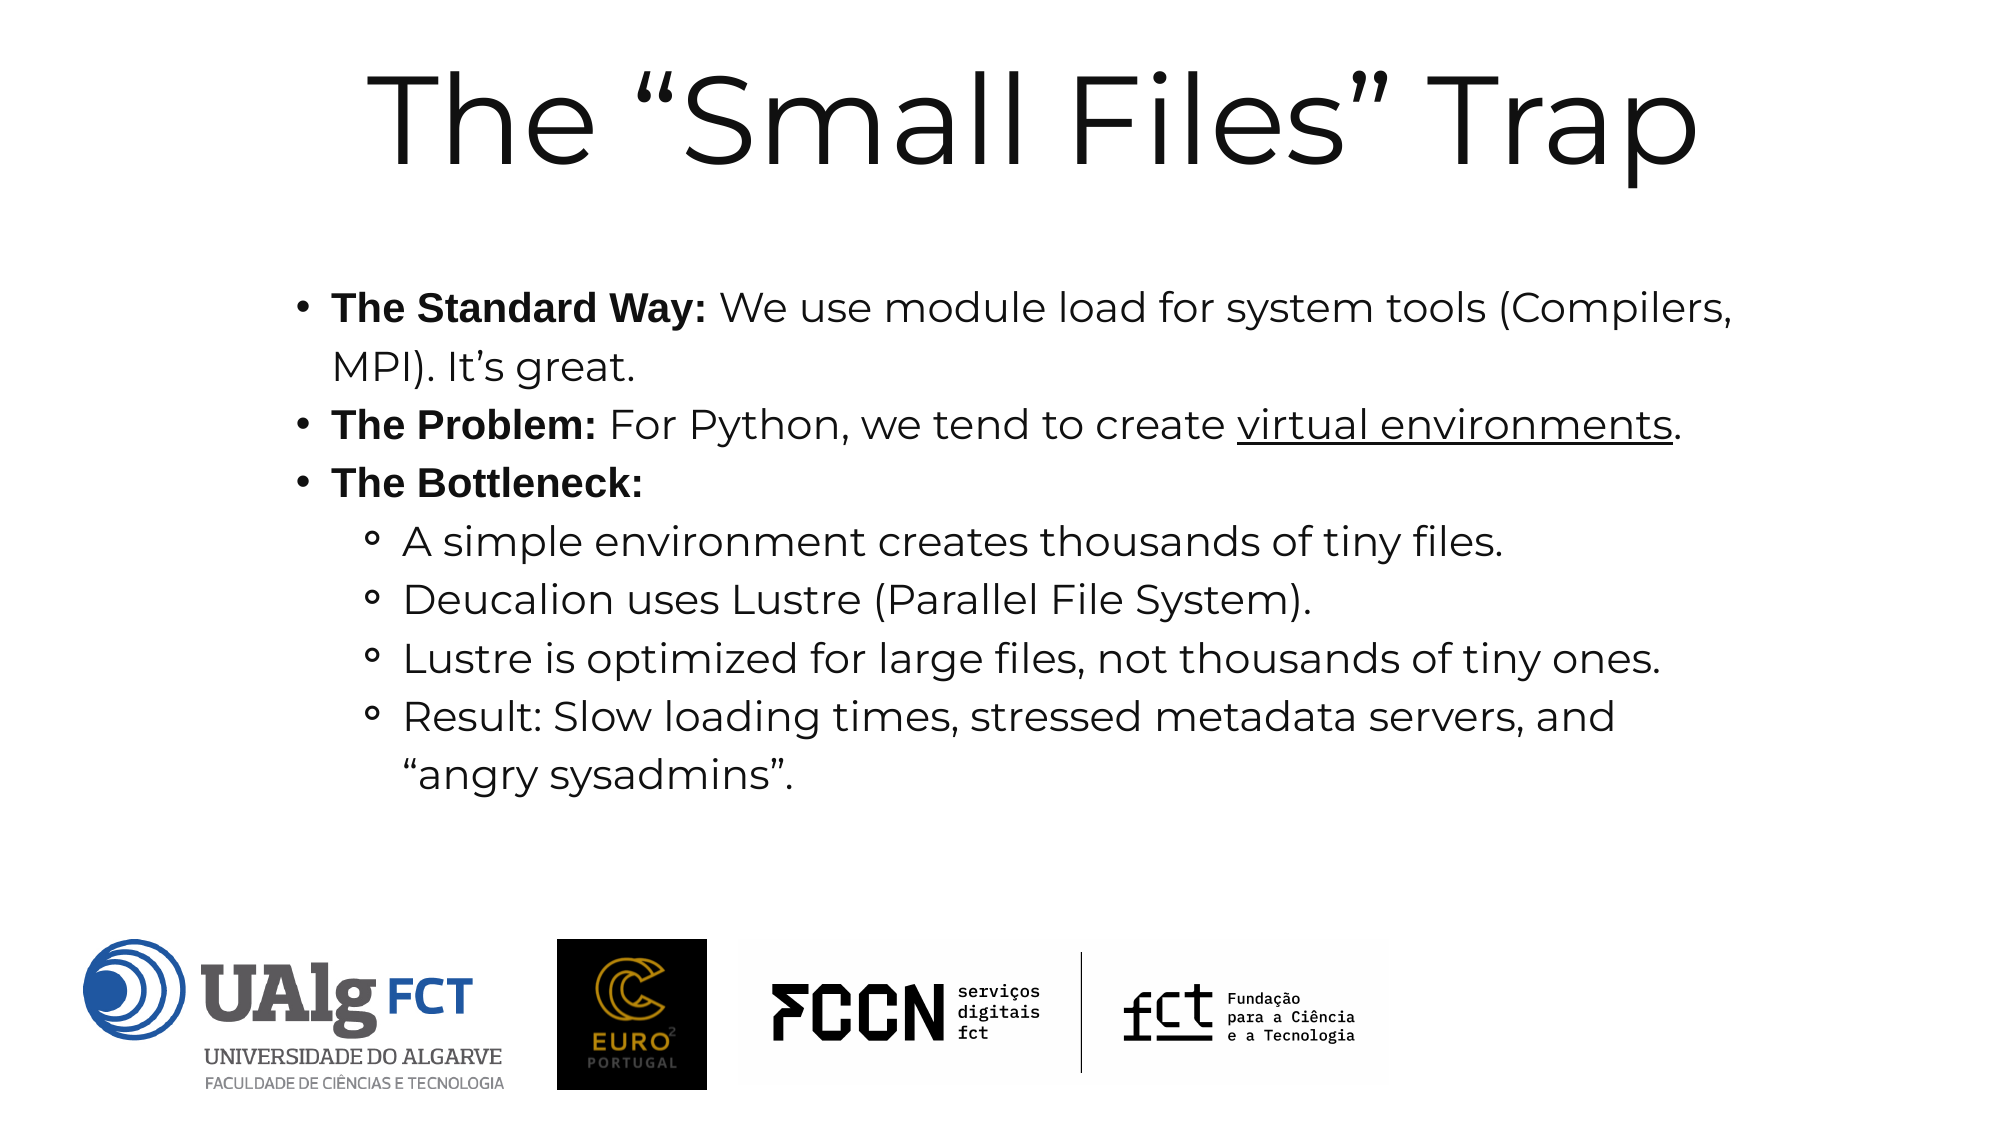

The “Small Files” Trap
The Standard Way: We use module load for system tools (Compilers, MPI). It’s great.
The Problem: For Python, we tend to create virtual environments.
The Bottleneck:
A simple environment creates thousands of tiny files.
Deucalion uses Lustre (Parallel File System).
Lustre is optimized for large files, not thousands of tiny ones.
Result: Slow loading times, stressed metadata servers, and “angry sysadmins”.